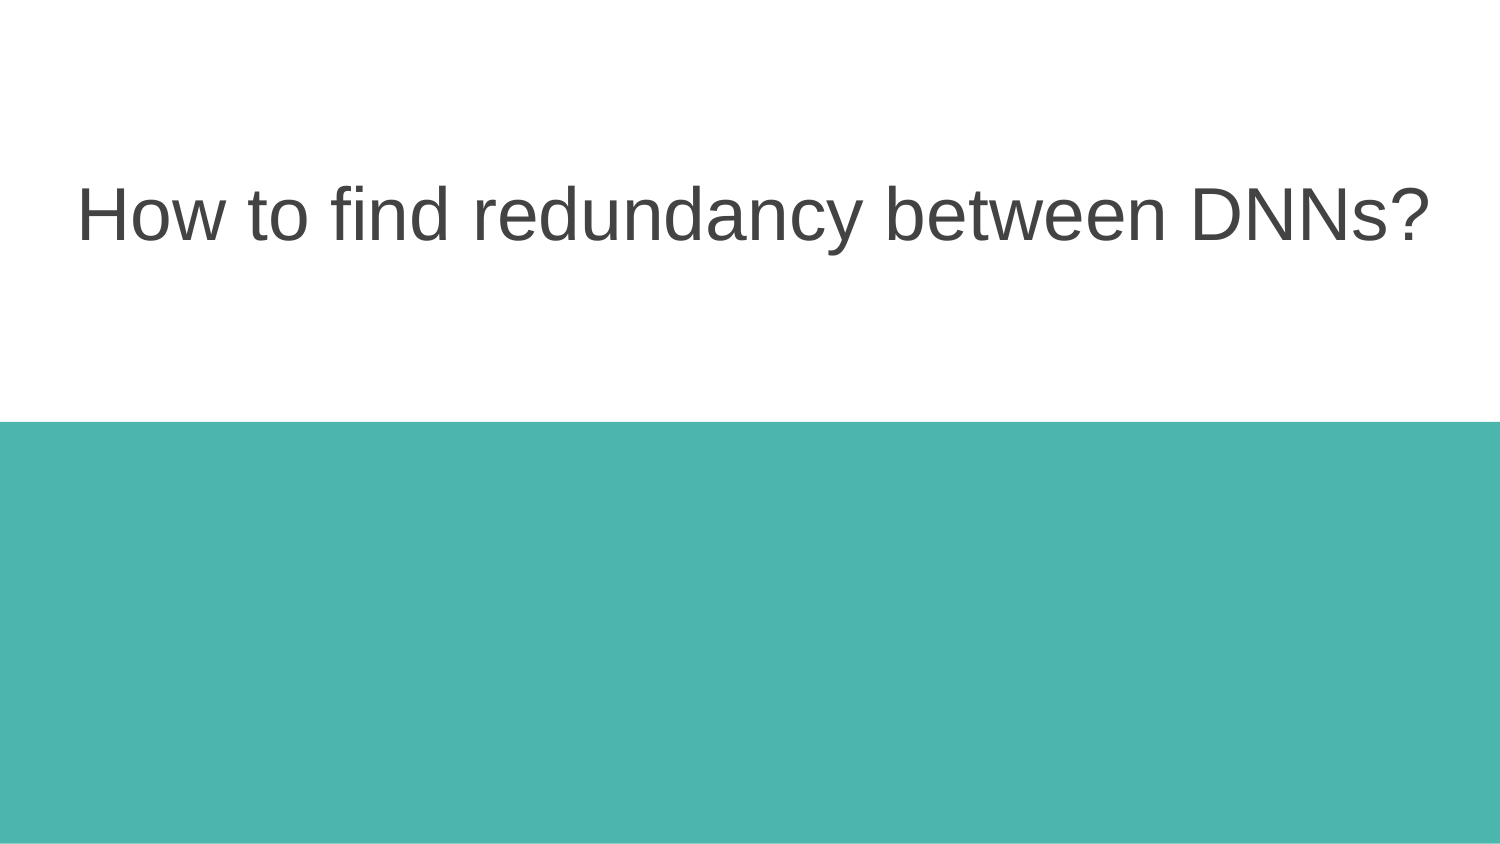

# How to find redundancy between DNNs?